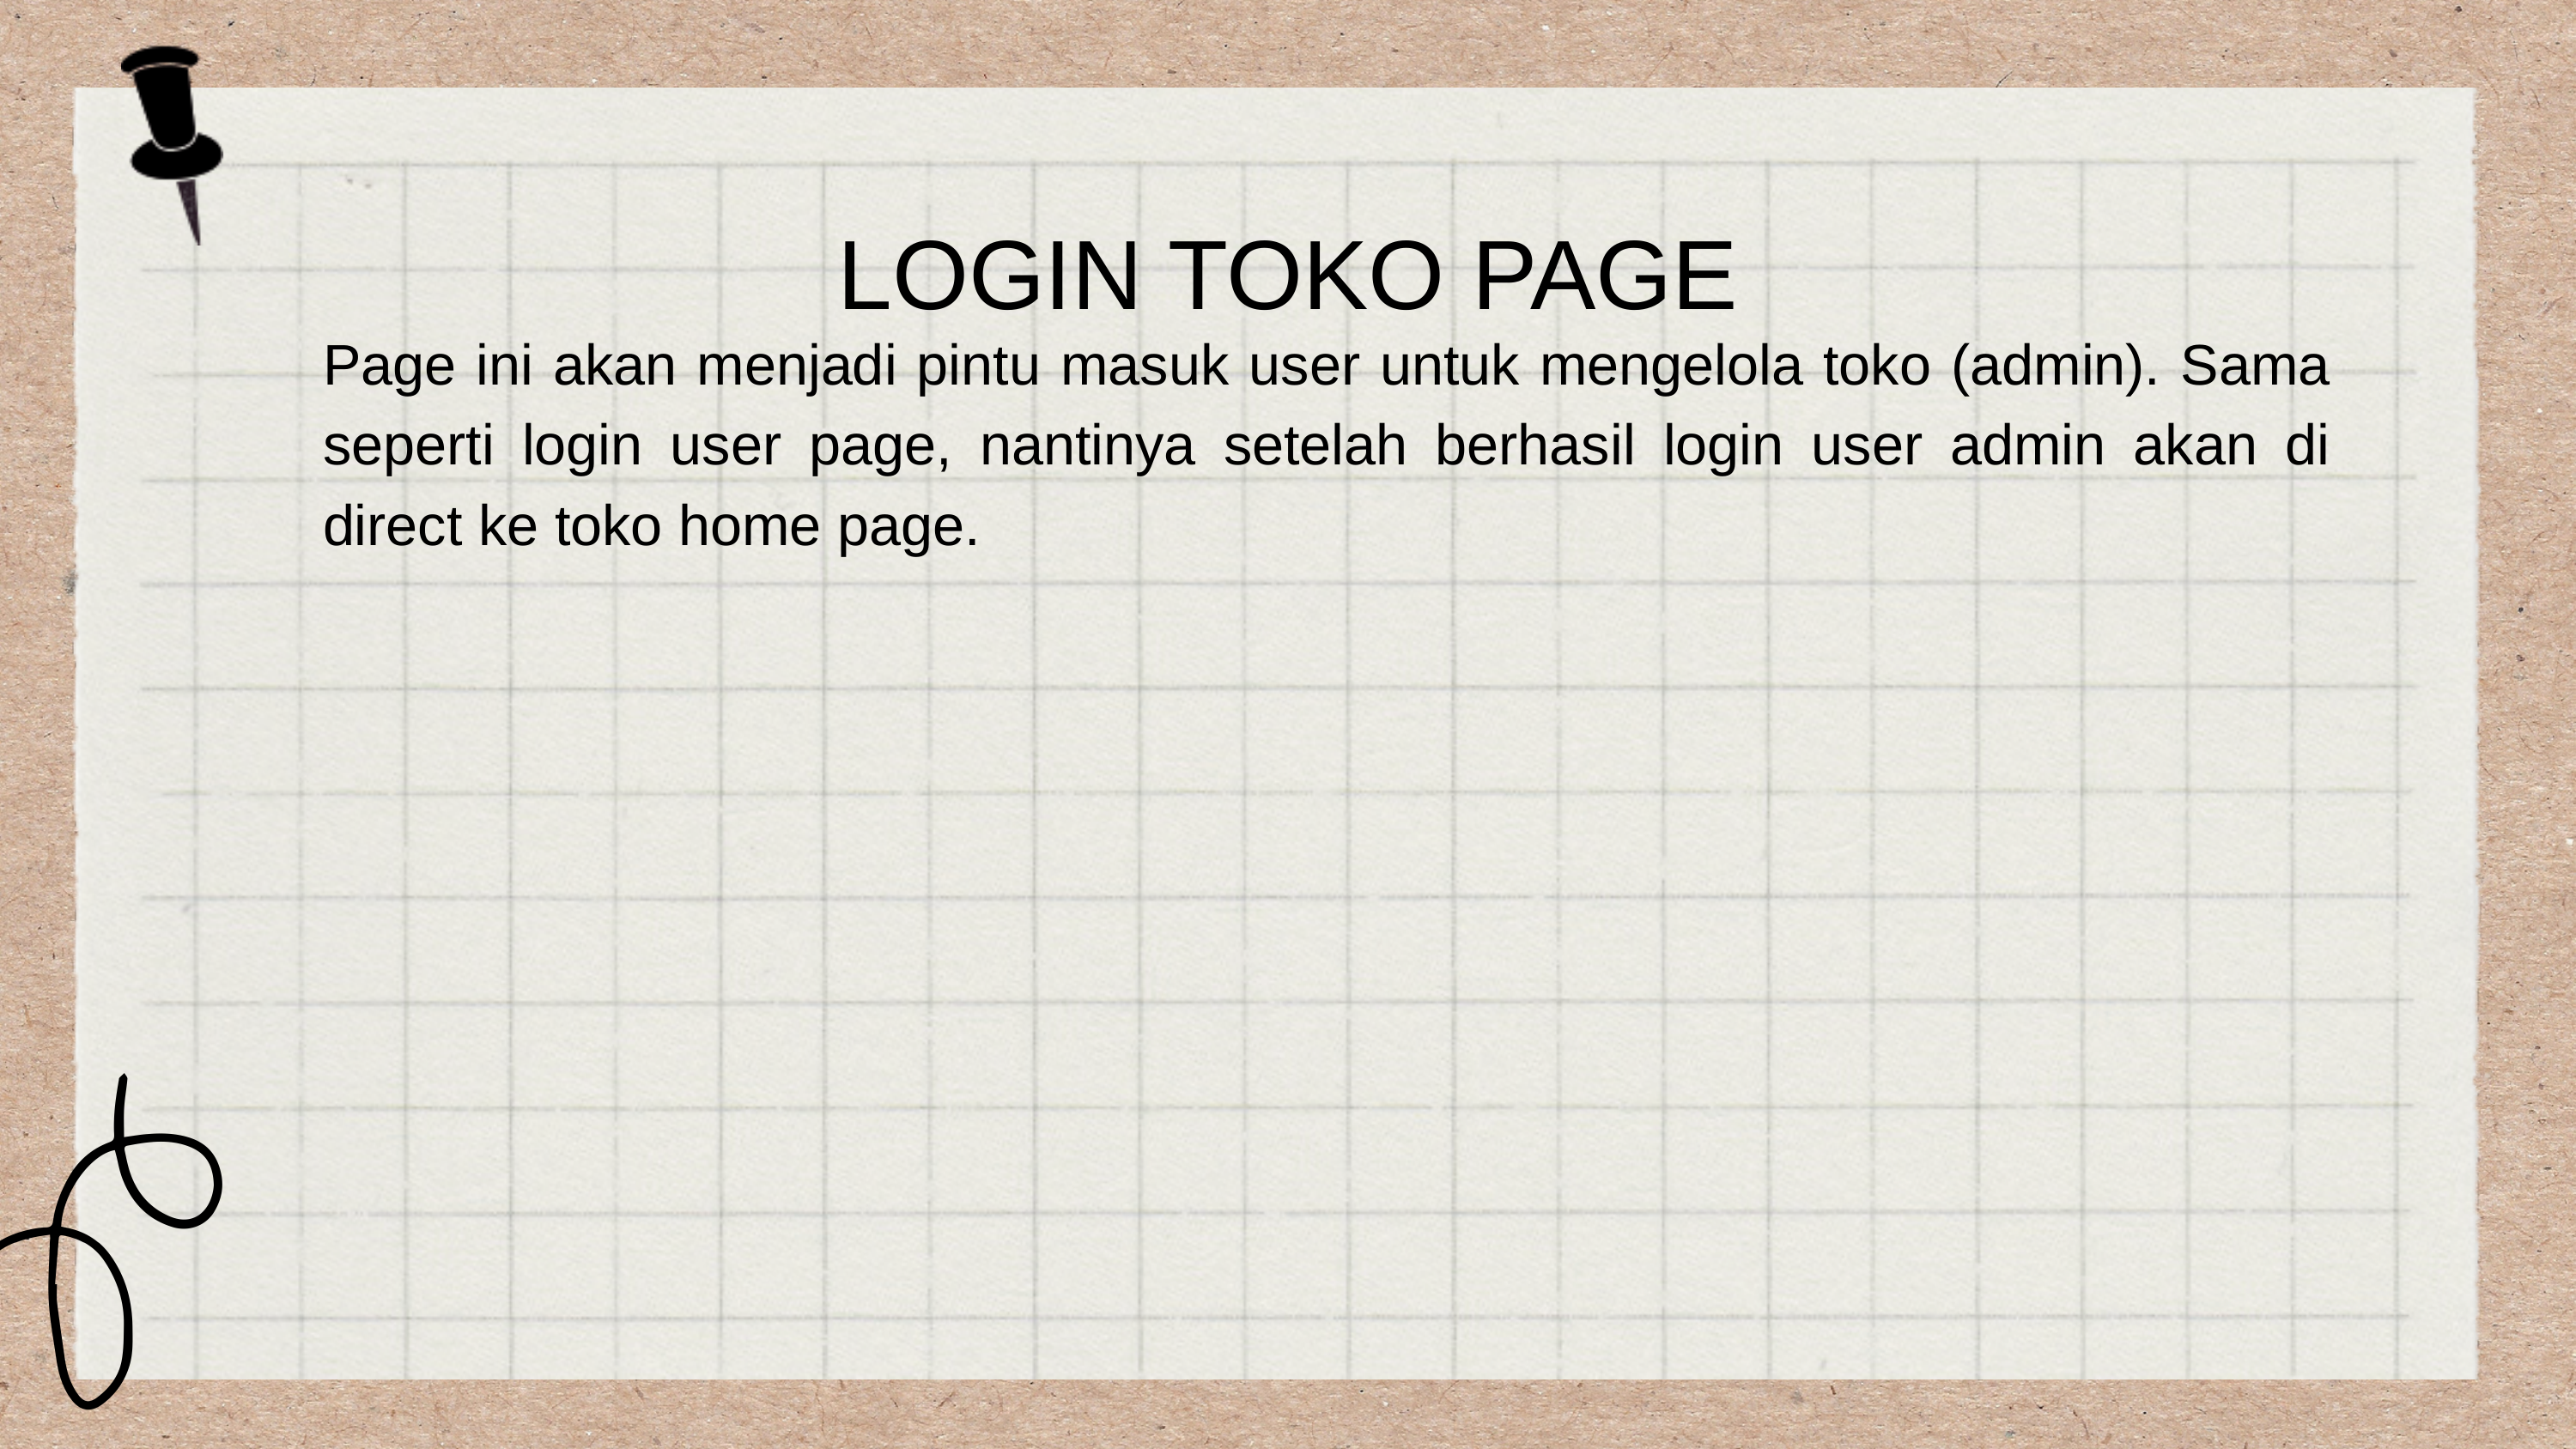

LOGIN TOKO PAGE
Page ini akan menjadi pintu masuk user untuk mengelola toko (admin). Sama seperti login user page, nantinya setelah berhasil login user admin akan di direct ke toko home page.